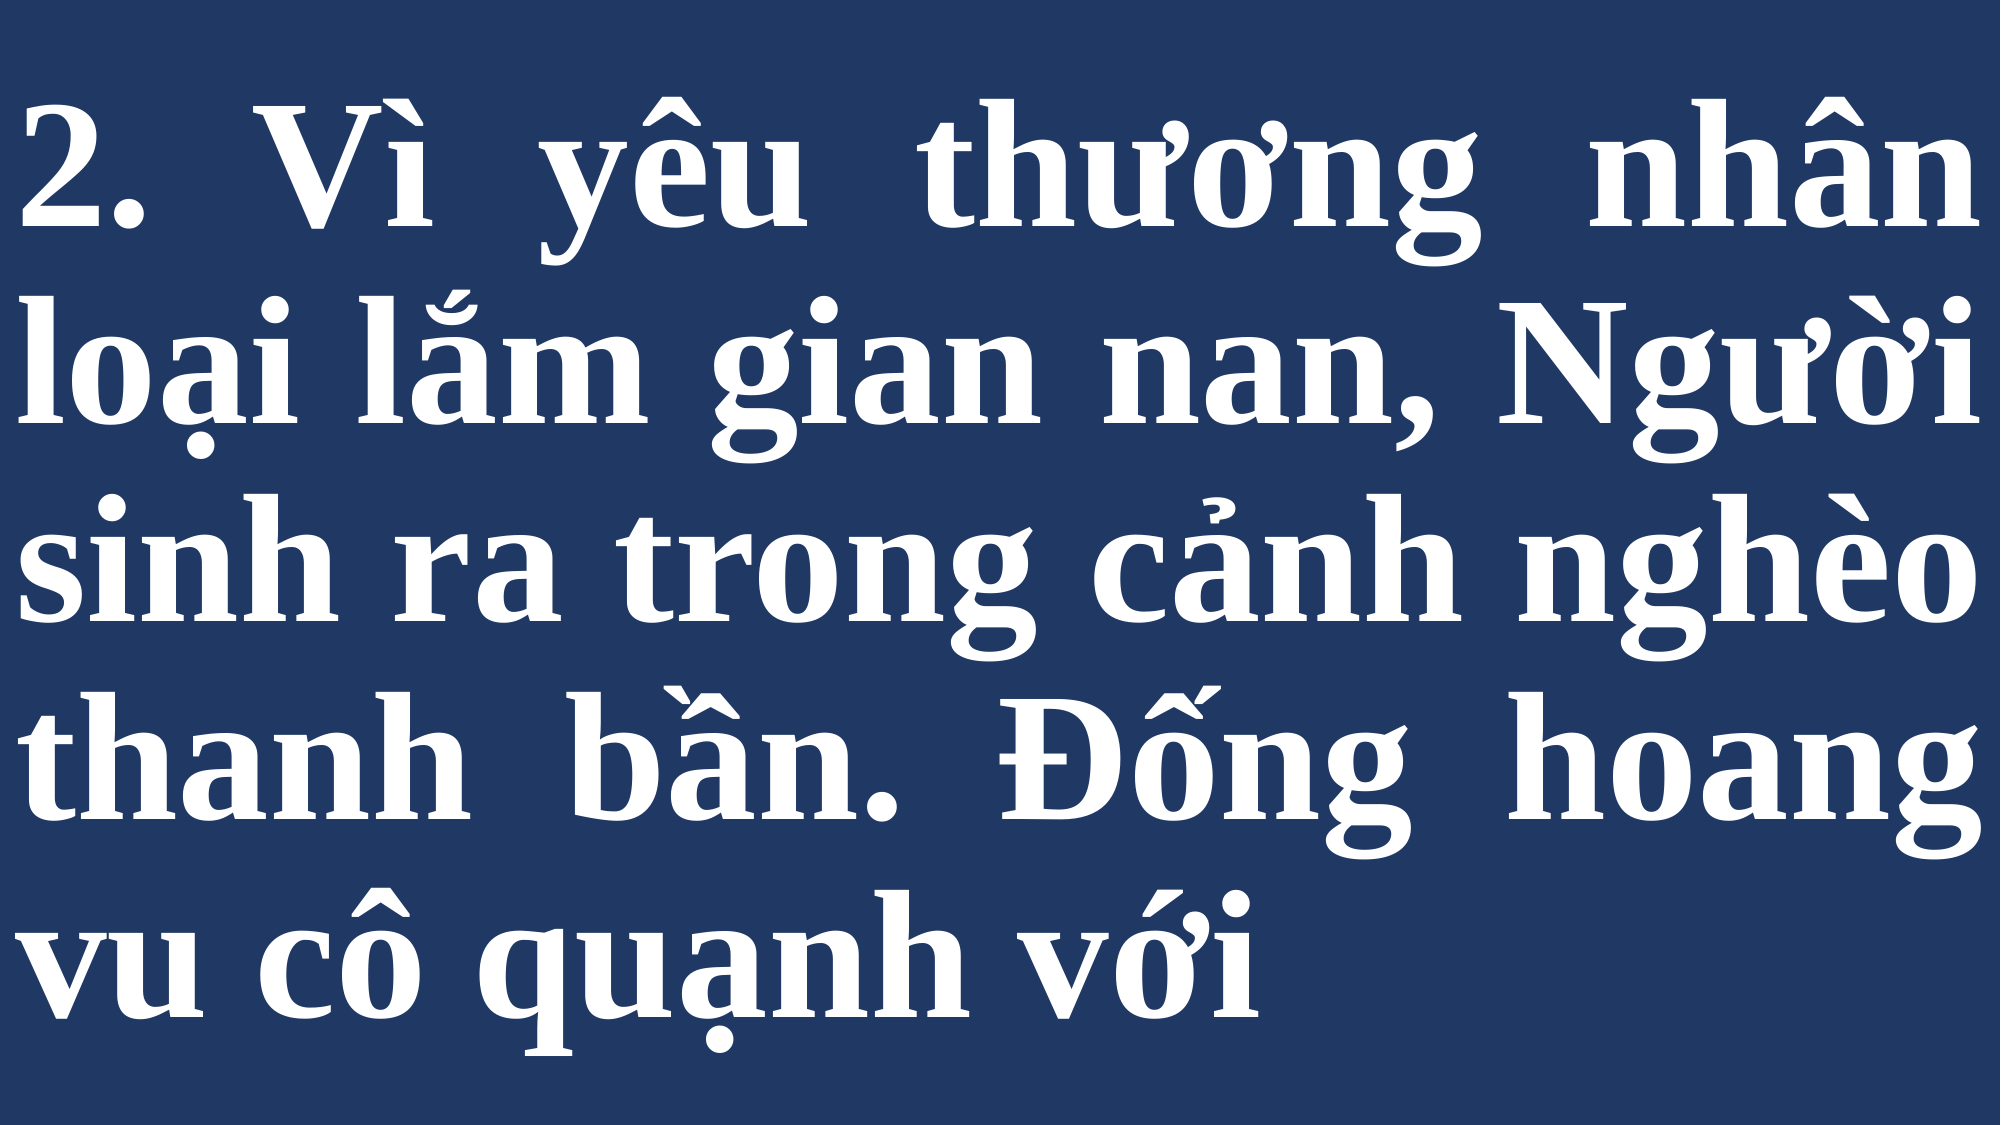

# 2. Vì yêu thương nhân loại lắm gian nan, Người sinh ra trong cảnh nghèo thanh bần. Đống hoang vu cô quạnh với